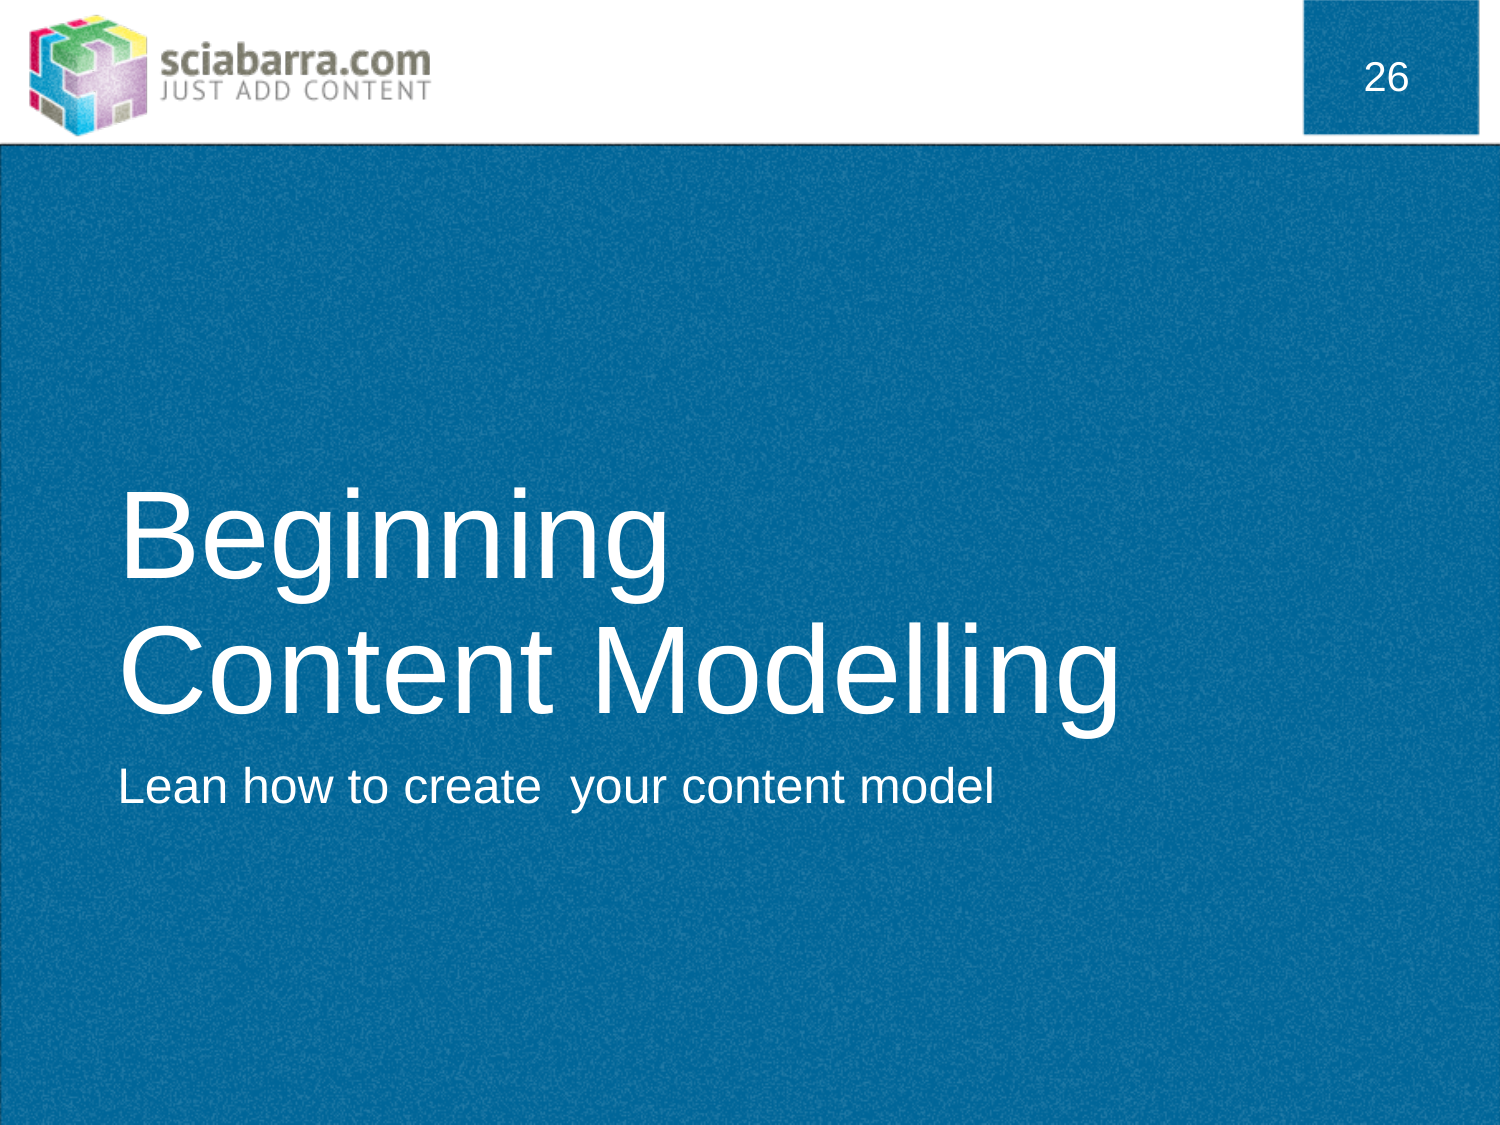

26
# Beginning Content Modelling
Lean how to create  your content model